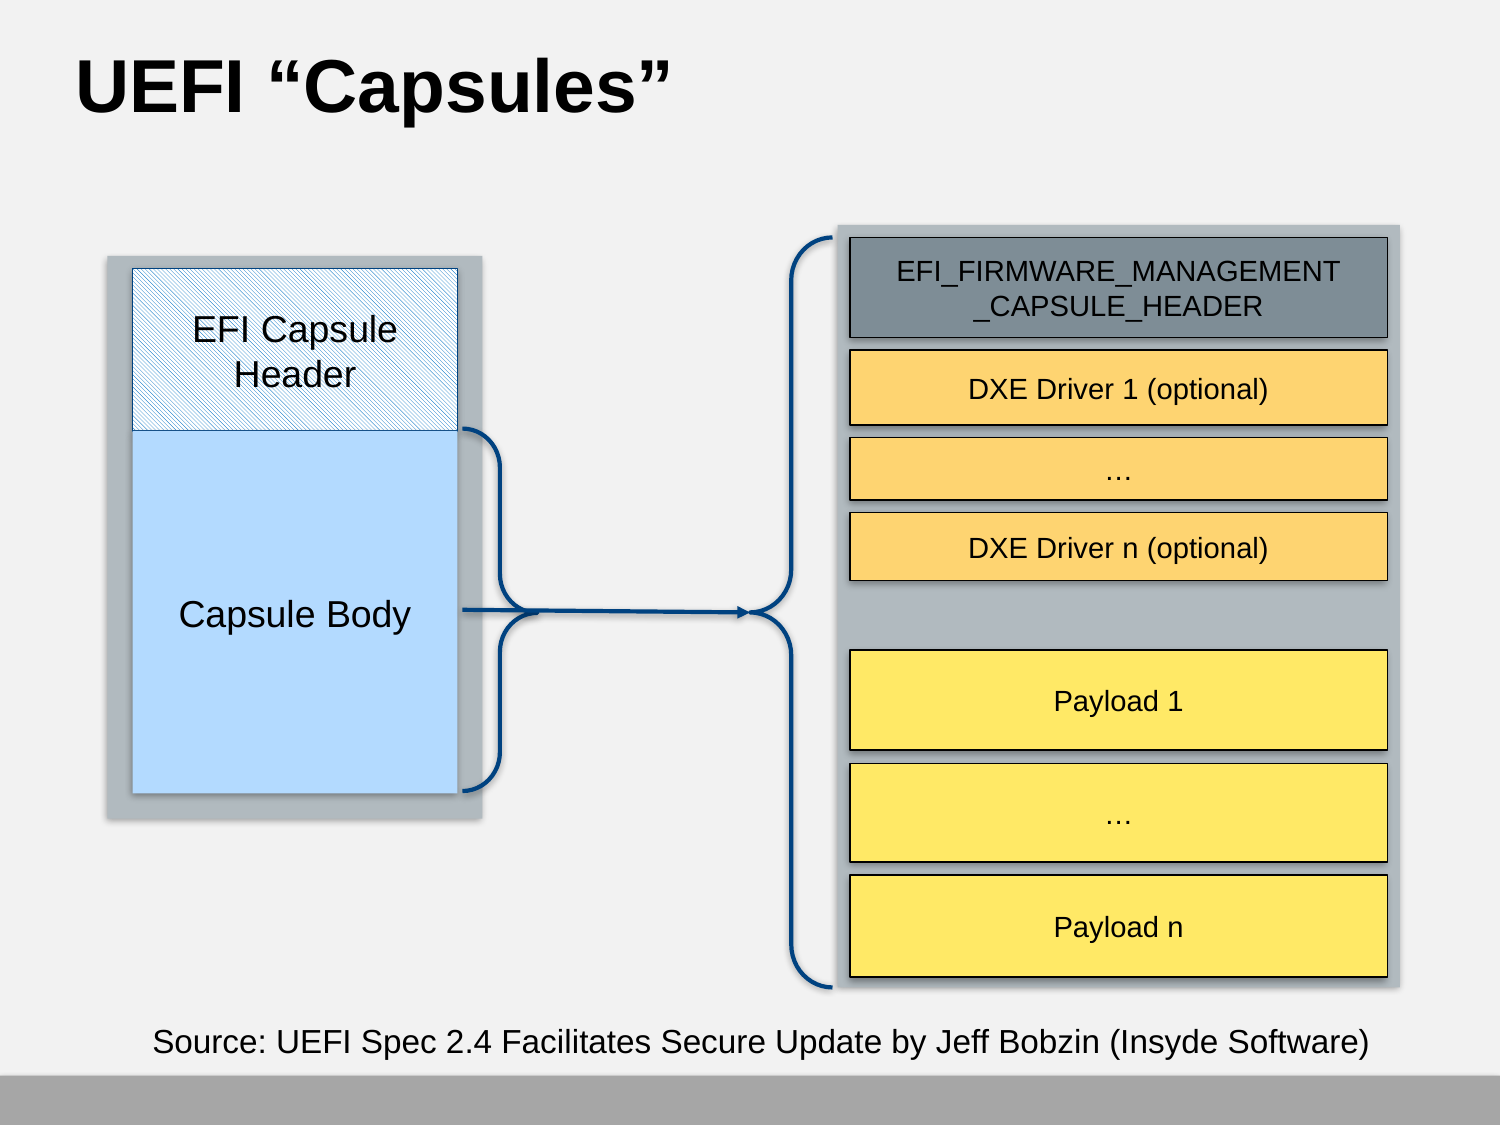

# UEFI “Capsules”

EFI_FIRMWARE_MANAGEMENT
_CAPSULE_HEADER

EFI Capsule Header
DXE Driver 1 (optional)

Capsule Body
…
DXE Driver n (optional)
Payload 1
…
Payload n
Source: UEFI Spec 2.4 Facilitates Secure Update by Jeff Bobzin (Insyde Software)